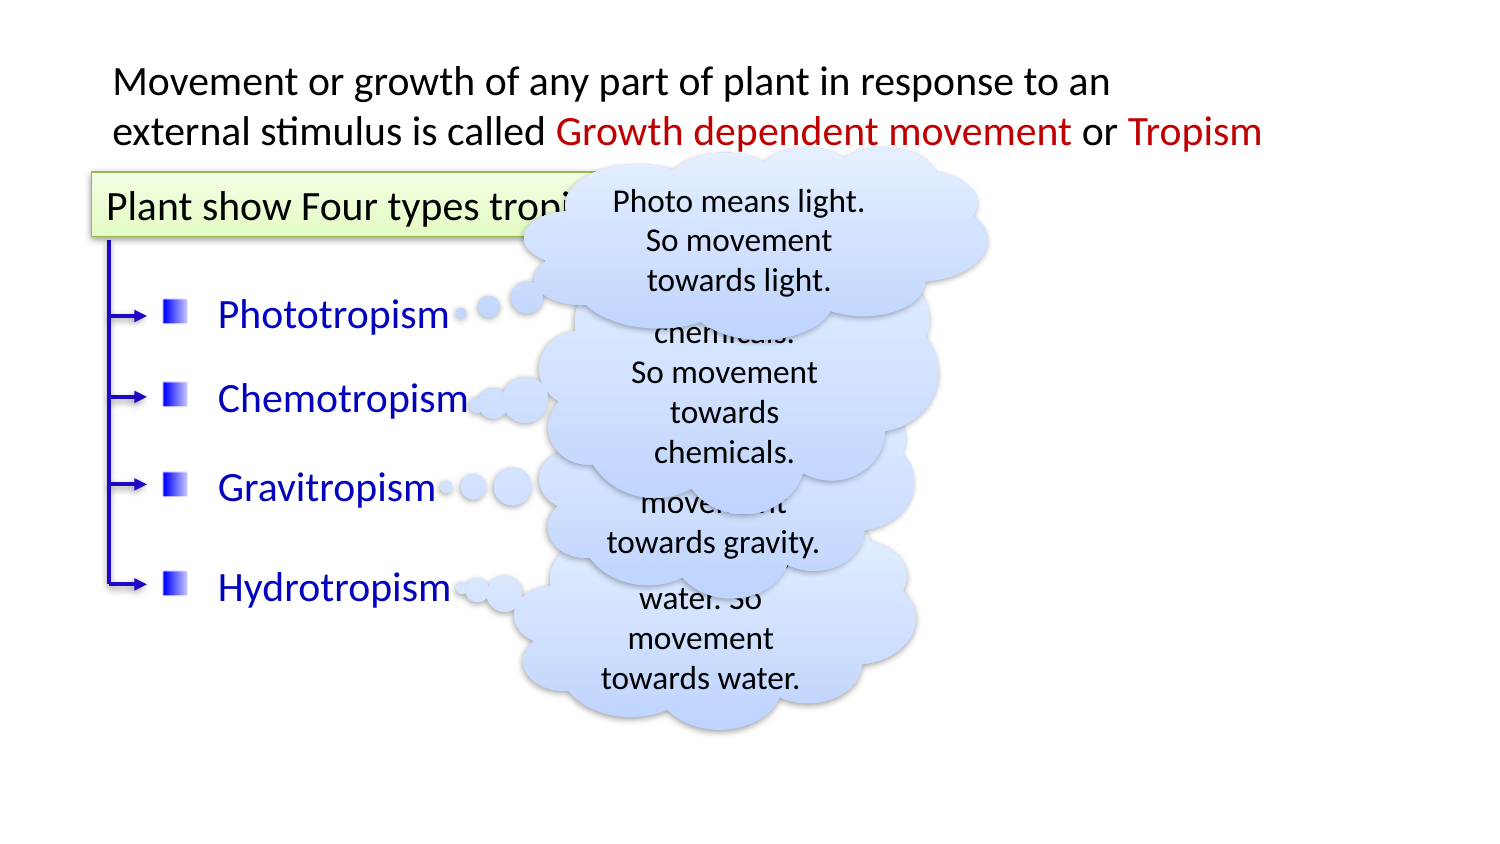

Movement or growth of any part of plant in response to an
external stimulus is called Growth dependent movement or Tropism
Photo means light. So movement towards light.
Plant show Four types tropism
Chemo means chemicals.
So movement towards chemicals.
Phototropism
Chemotropism
Gravi means gravity. So movement towards gravity.
Gravitropism
Hydro means water. So movement towards water.
Hydrotropism